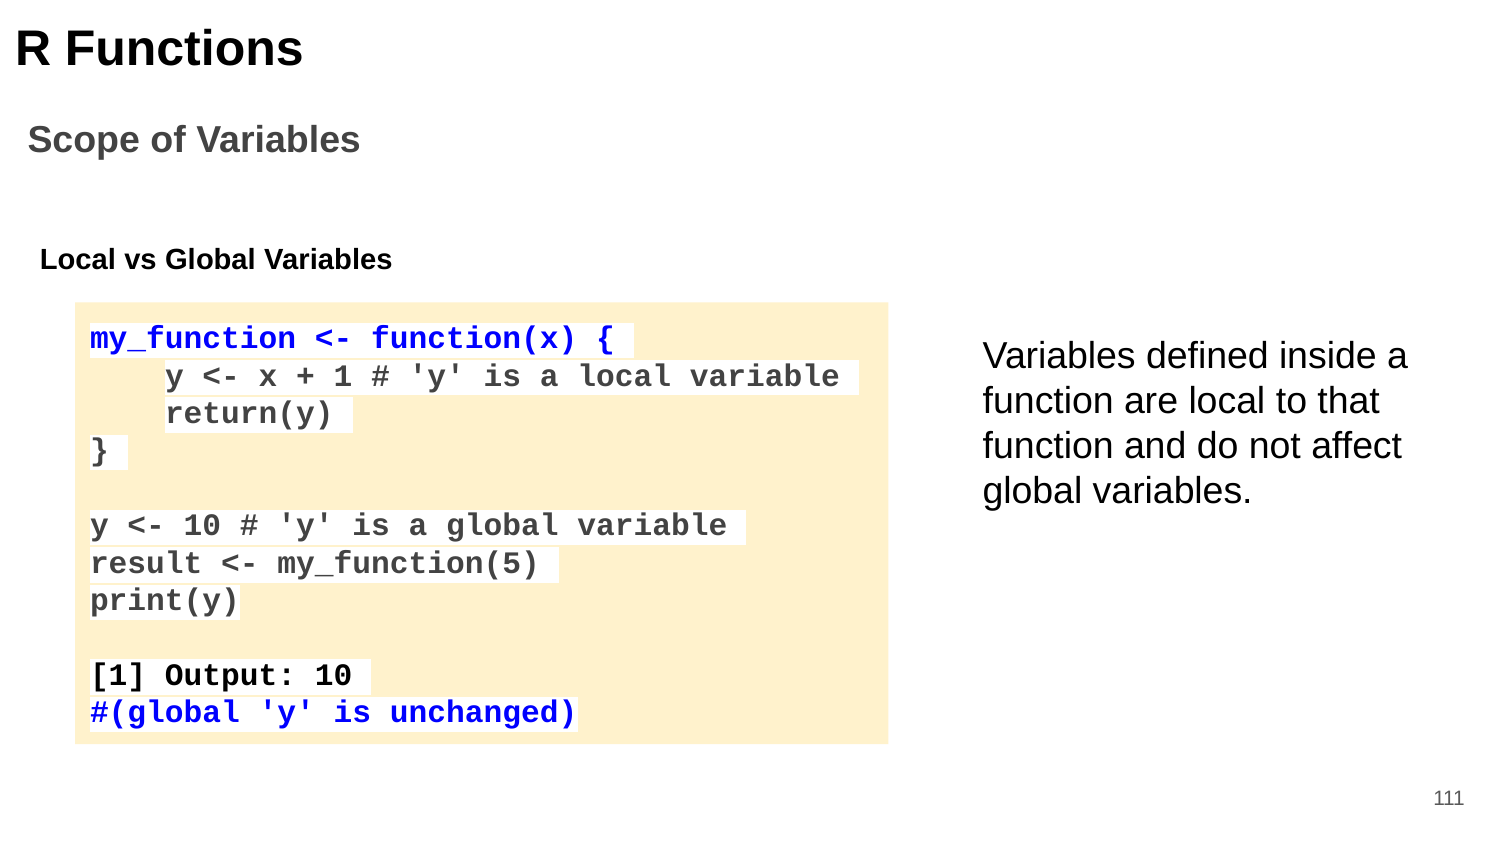

R Functions
Scope of Variables
Local vs Global Variables
my_function <- function(x) {
y <- x + 1 # 'y' is a local variable
return(y)
}

y <- 10 # 'y' is a global variable
result <- my_function(5)
print(y)

[1] Output: 10
#(global 'y' is unchanged)
Variables defined inside a function are local to that function and do not affect global variables.
111